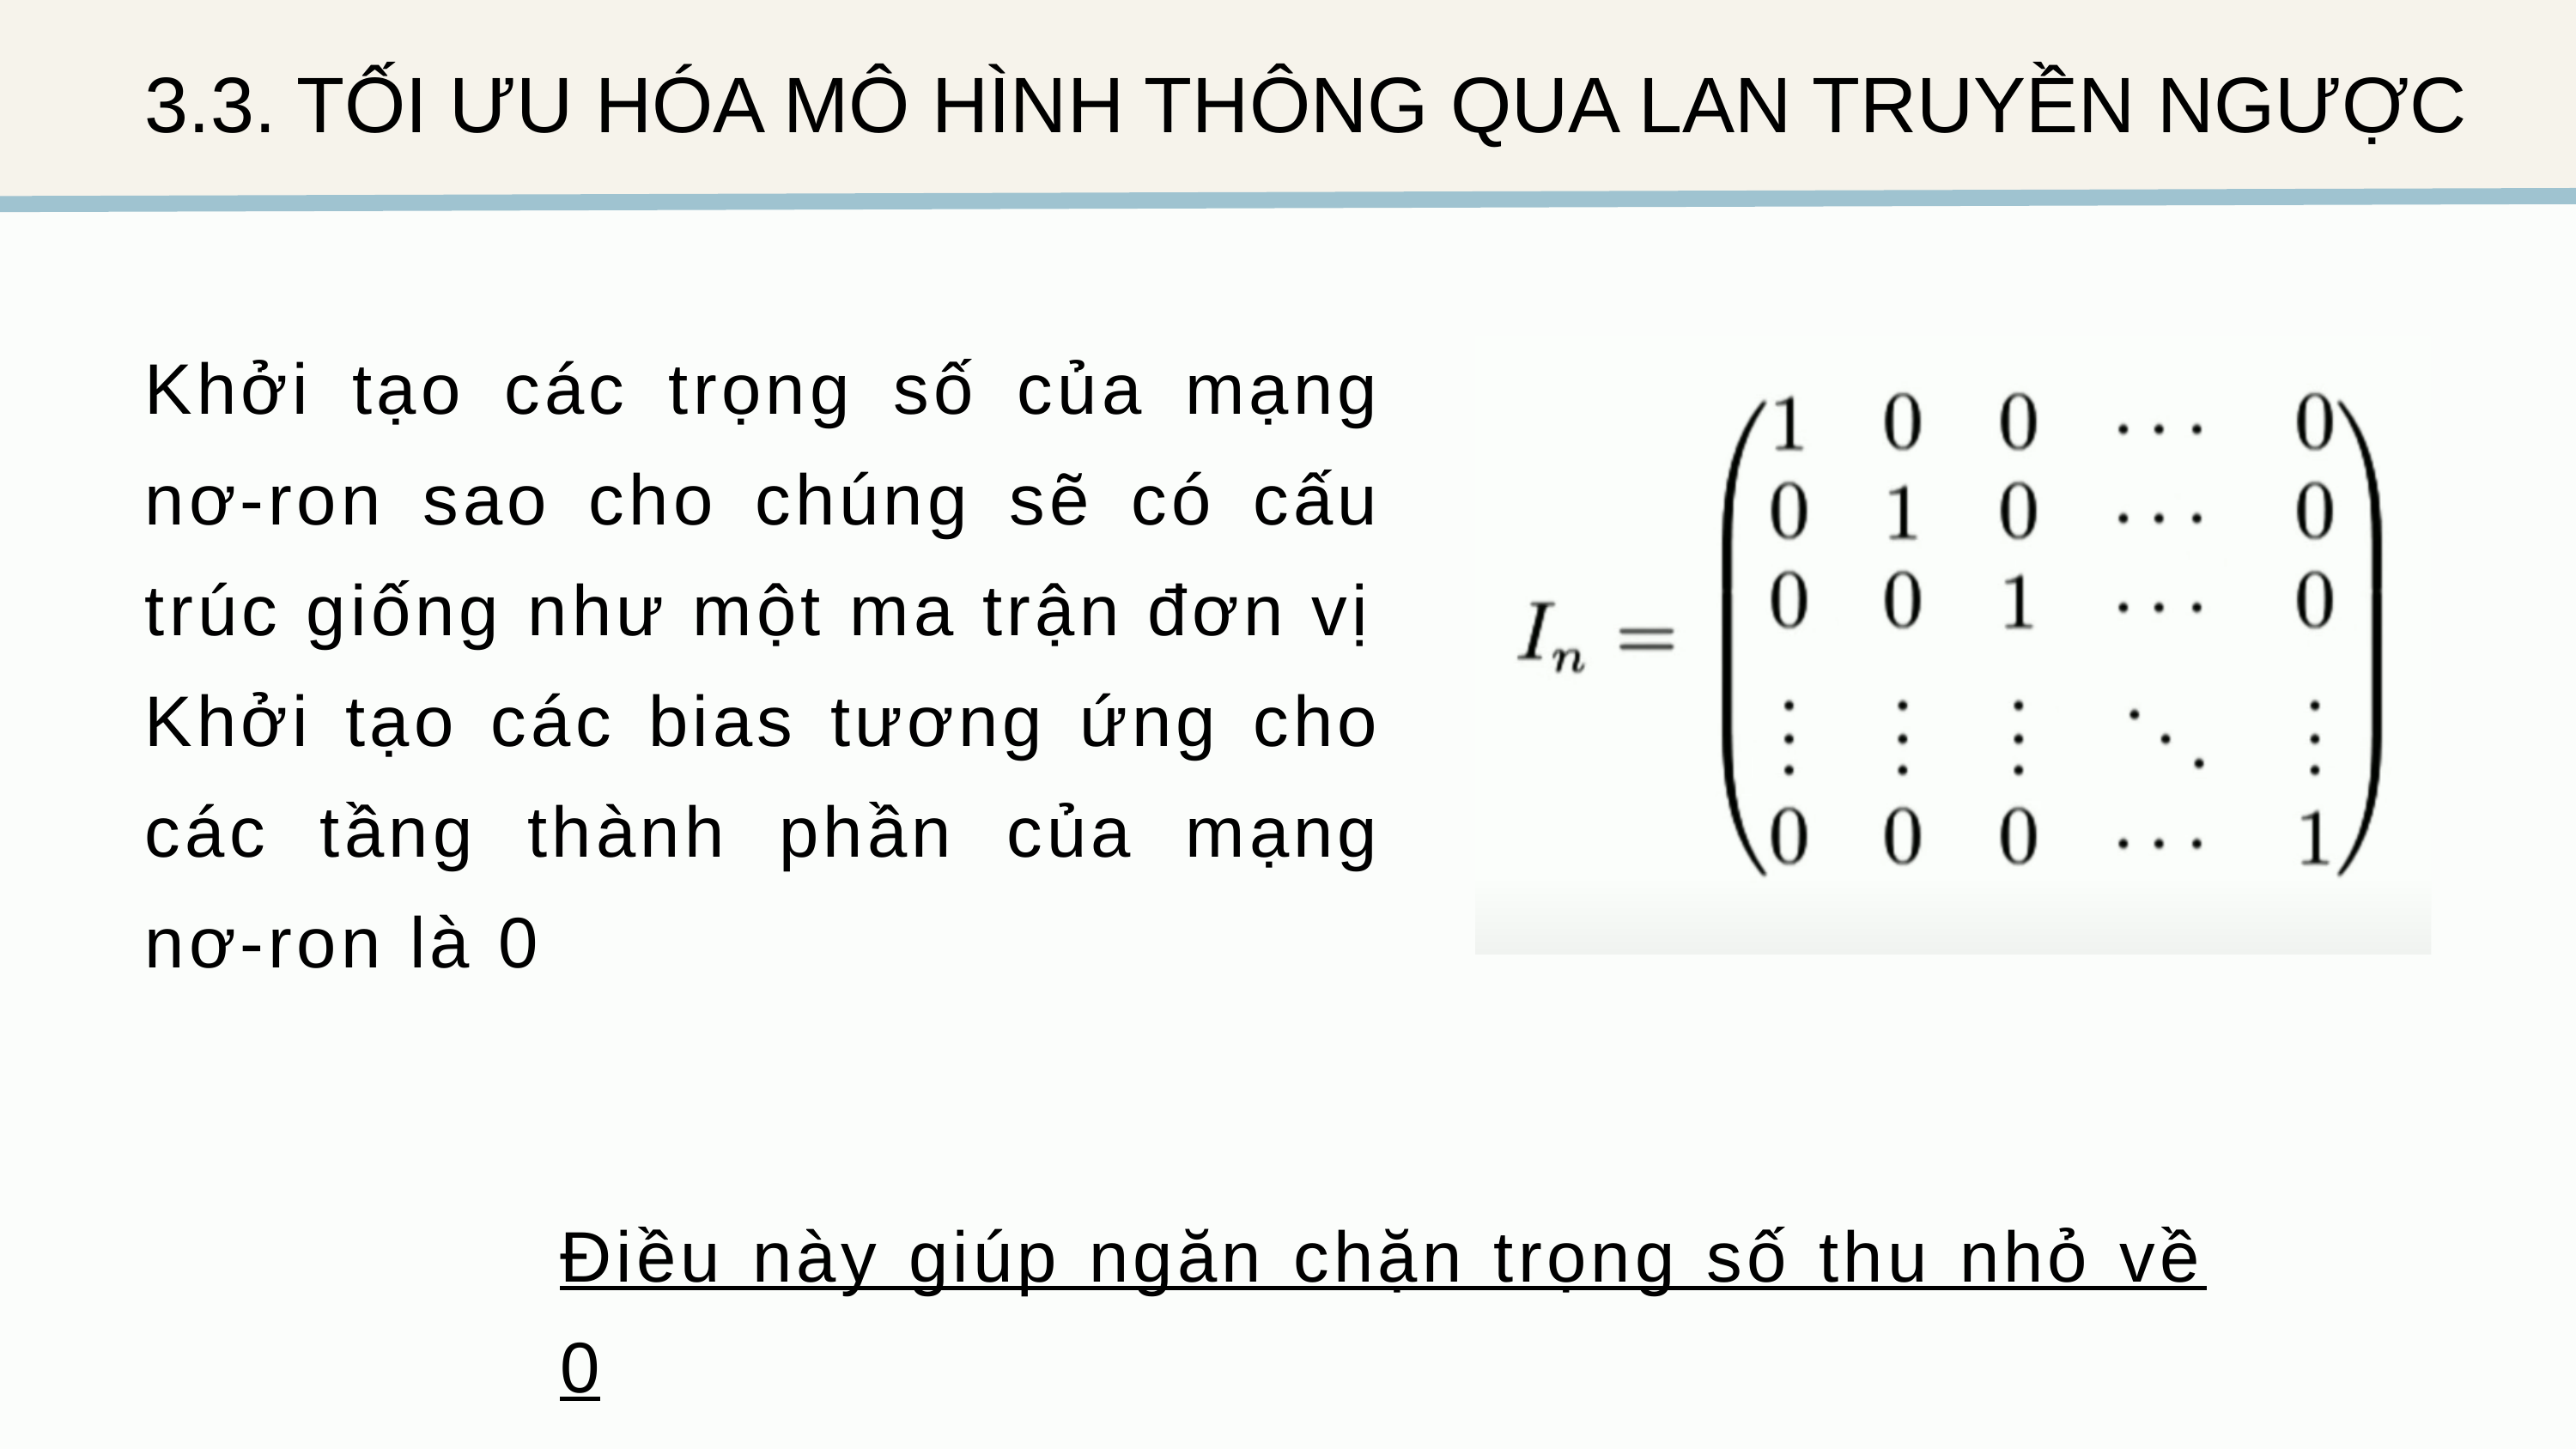

3.3. TỐI ƯU HÓA MÔ HÌNH THÔNG QUA LAN TRUYỀN NGƯỢC

Khởi tạo các trọng số của mạng nơ-ron sao cho chúng sẽ có cấu trúc giống như một ma trận đơn vị
Khởi tạo các bias tương ứng cho các tầng thành phần của mạng nơ-ron là 0

Điều này giúp ngăn chặn trọng số thu nhỏ về 0